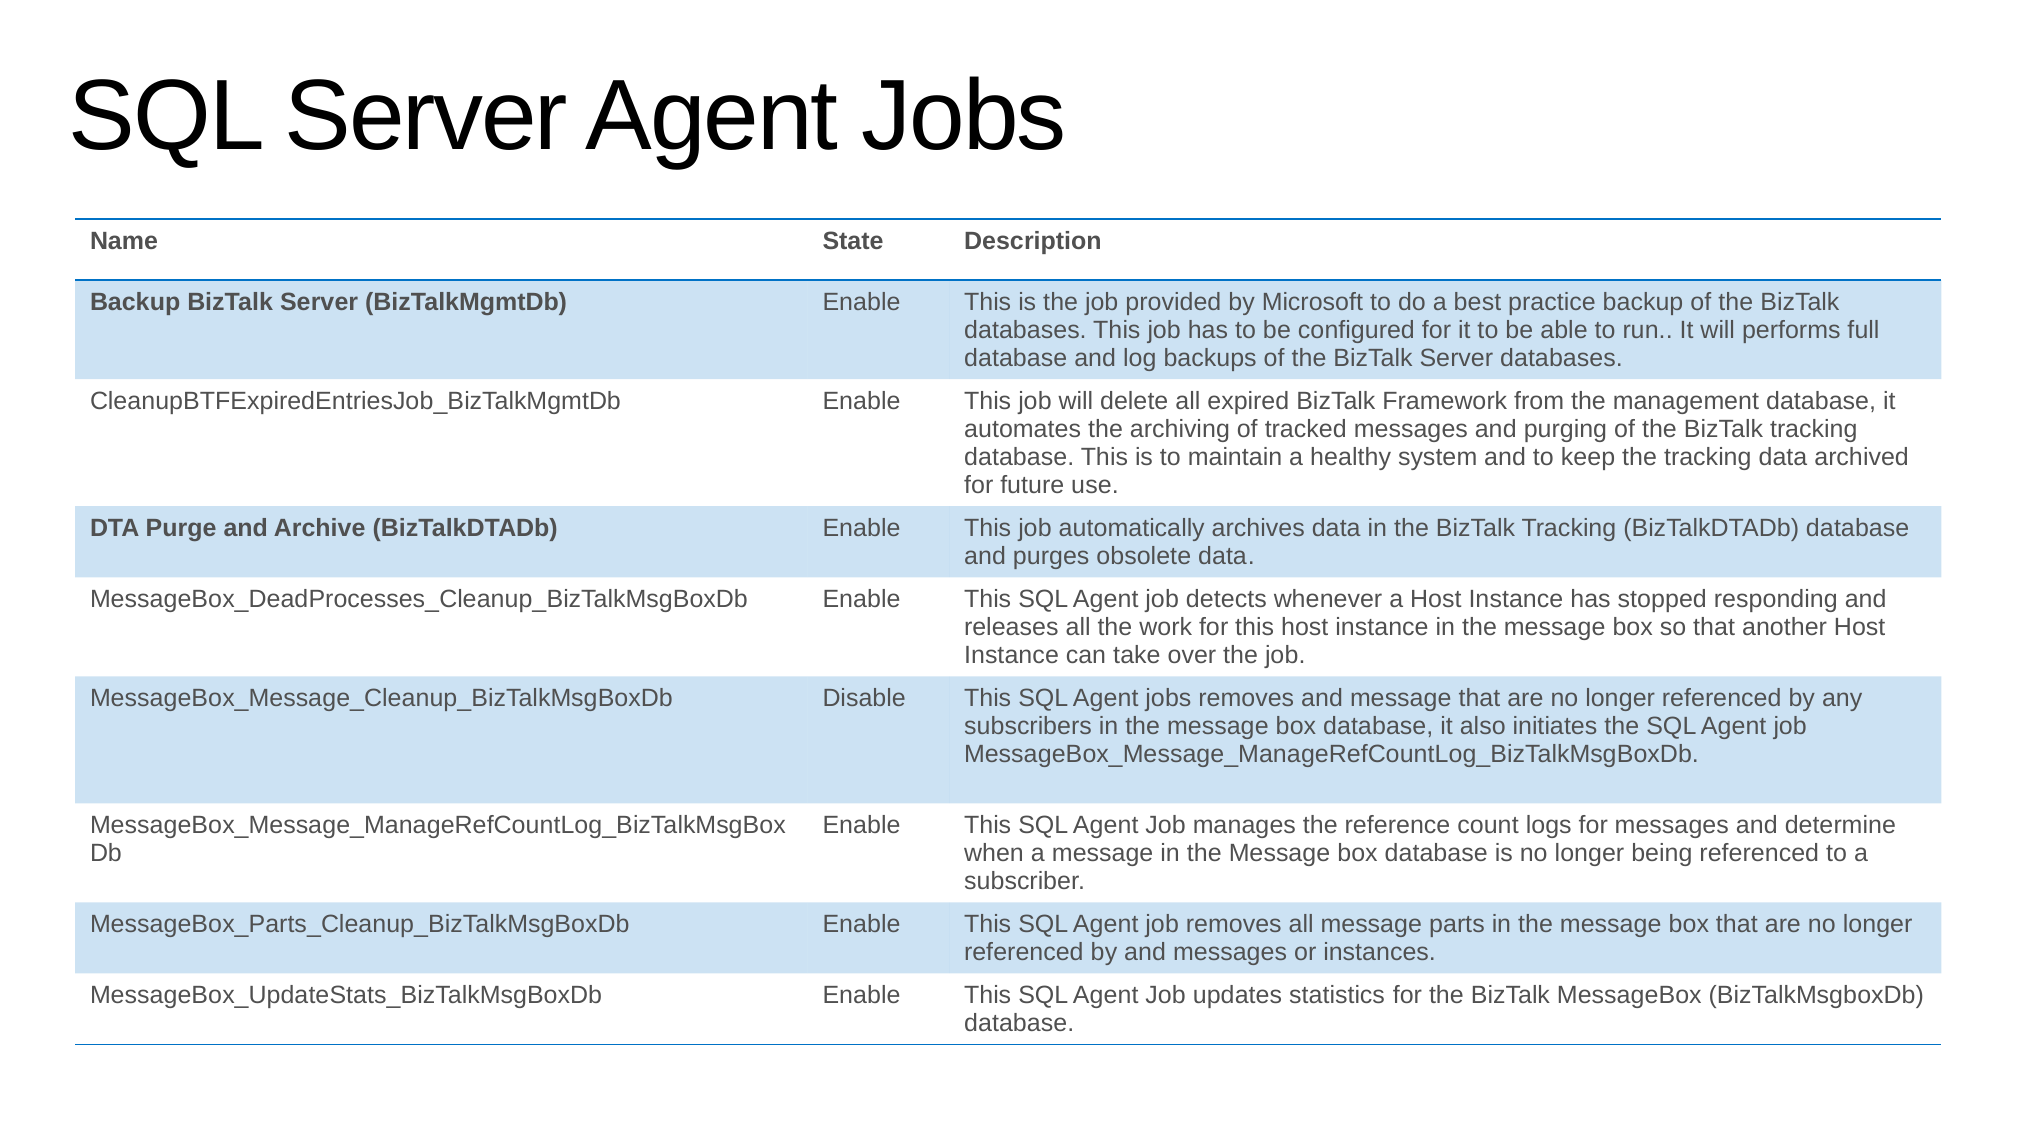

# SQL Server Agent Jobs
| Name | State | Description |
| --- | --- | --- |
| Backup BizTalk Server (BizTalkMgmtDb) | Enable | This is the job provided by Microsoft to do a best practice backup of the BizTalk databases. This job has to be configured for it to be able to run.. It will performs full database and log backups of the BizTalk Server databases. |
| CleanupBTFExpiredEntriesJob\_BizTalkMgmtDb | Enable | This job will delete all expired BizTalk Framework from the management database, it automates the archiving of tracked messages and purging of the BizTalk tracking database. This is to maintain a healthy system and to keep the tracking data archived for future use. |
| DTA Purge and Archive (BizTalkDTADb) | Enable | This job automatically archives data in the BizTalk Tracking (BizTalkDTADb) database and purges obsolete data. |
| MessageBox\_DeadProcesses\_Cleanup\_BizTalkMsgBoxDb | Enable | This SQL Agent job detects whenever a Host Instance has stopped responding and releases all the work for this host instance in the message box so that another Host Instance can take over the job. |
| MessageBox\_Message\_Cleanup\_BizTalkMsgBoxDb | Disable | This SQL Agent jobs removes and message that are no longer referenced by any subscribers in the message box database, it also initiates the SQL Agent job MessageBox\_Message\_ManageRefCountLog\_BizTalkMsgBoxDb. |
| MessageBox\_Message\_ManageRefCountLog\_BizTalkMsgBoxDb | Enable | This SQL Agent Job manages the reference count logs for messages and determine when a message in the Message box database is no longer being referenced to a subscriber. |
| MessageBox\_Parts\_Cleanup\_BizTalkMsgBoxDb | Enable | This SQL Agent job removes all message parts in the message box that are no longer referenced by and messages or instances. |
| MessageBox\_UpdateStats\_BizTalkMsgBoxDb | Enable | This SQL Agent Job updates statistics for the BizTalk MessageBox (BizTalkMsgboxDb) database. |